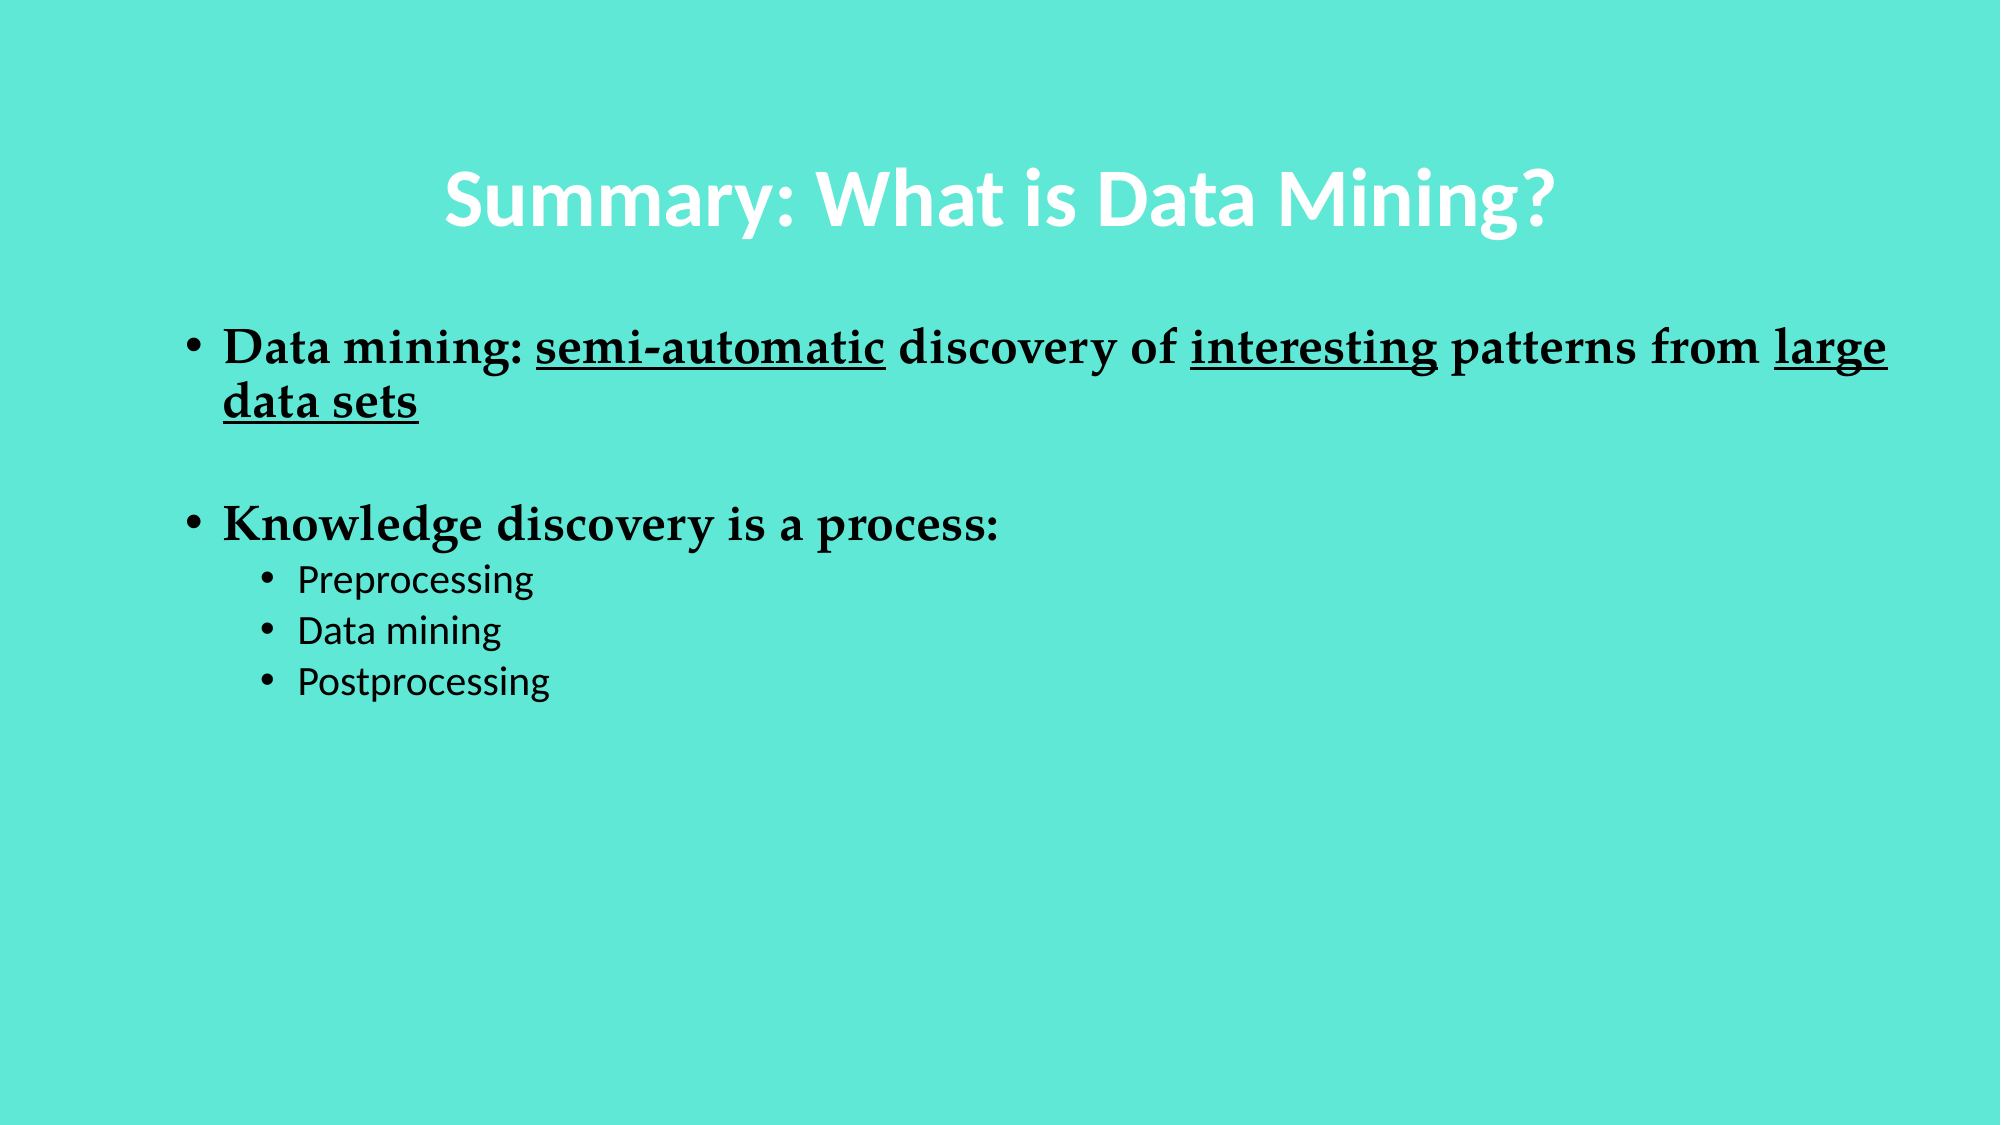

Summary: What is Data Mining?
Data mining: semi-automatic discovery of interesting patterns from large data sets

Knowledge discovery is a process:
Preprocessing
Data mining
Postprocessing